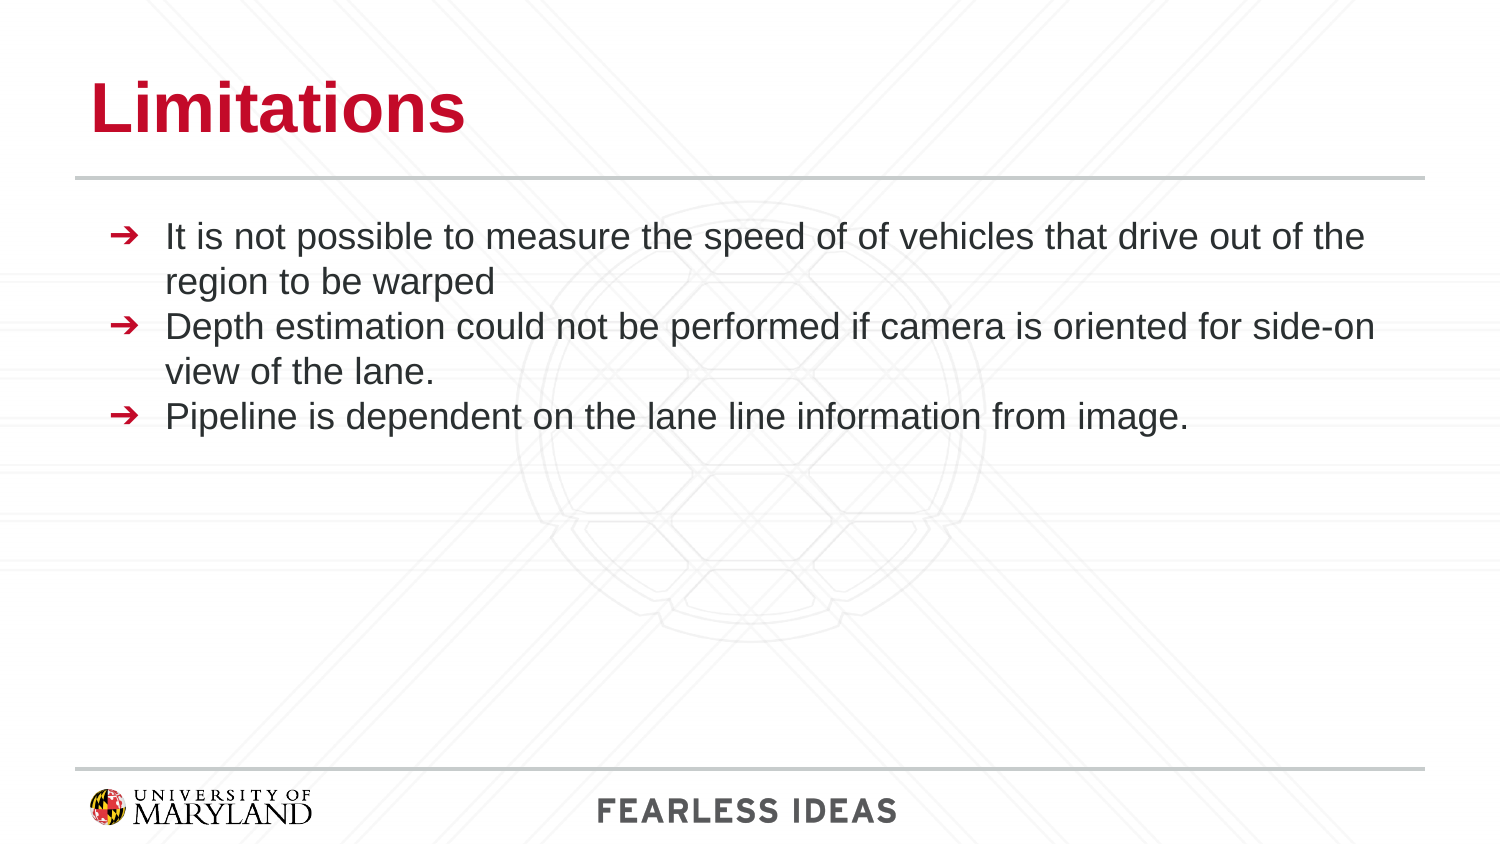

# Limitations
It is not possible to measure the speed of of vehicles that drive out of the region to be warped
Depth estimation could not be performed if camera is oriented for side-on view of the lane.
Pipeline is dependent on the lane line information from image.